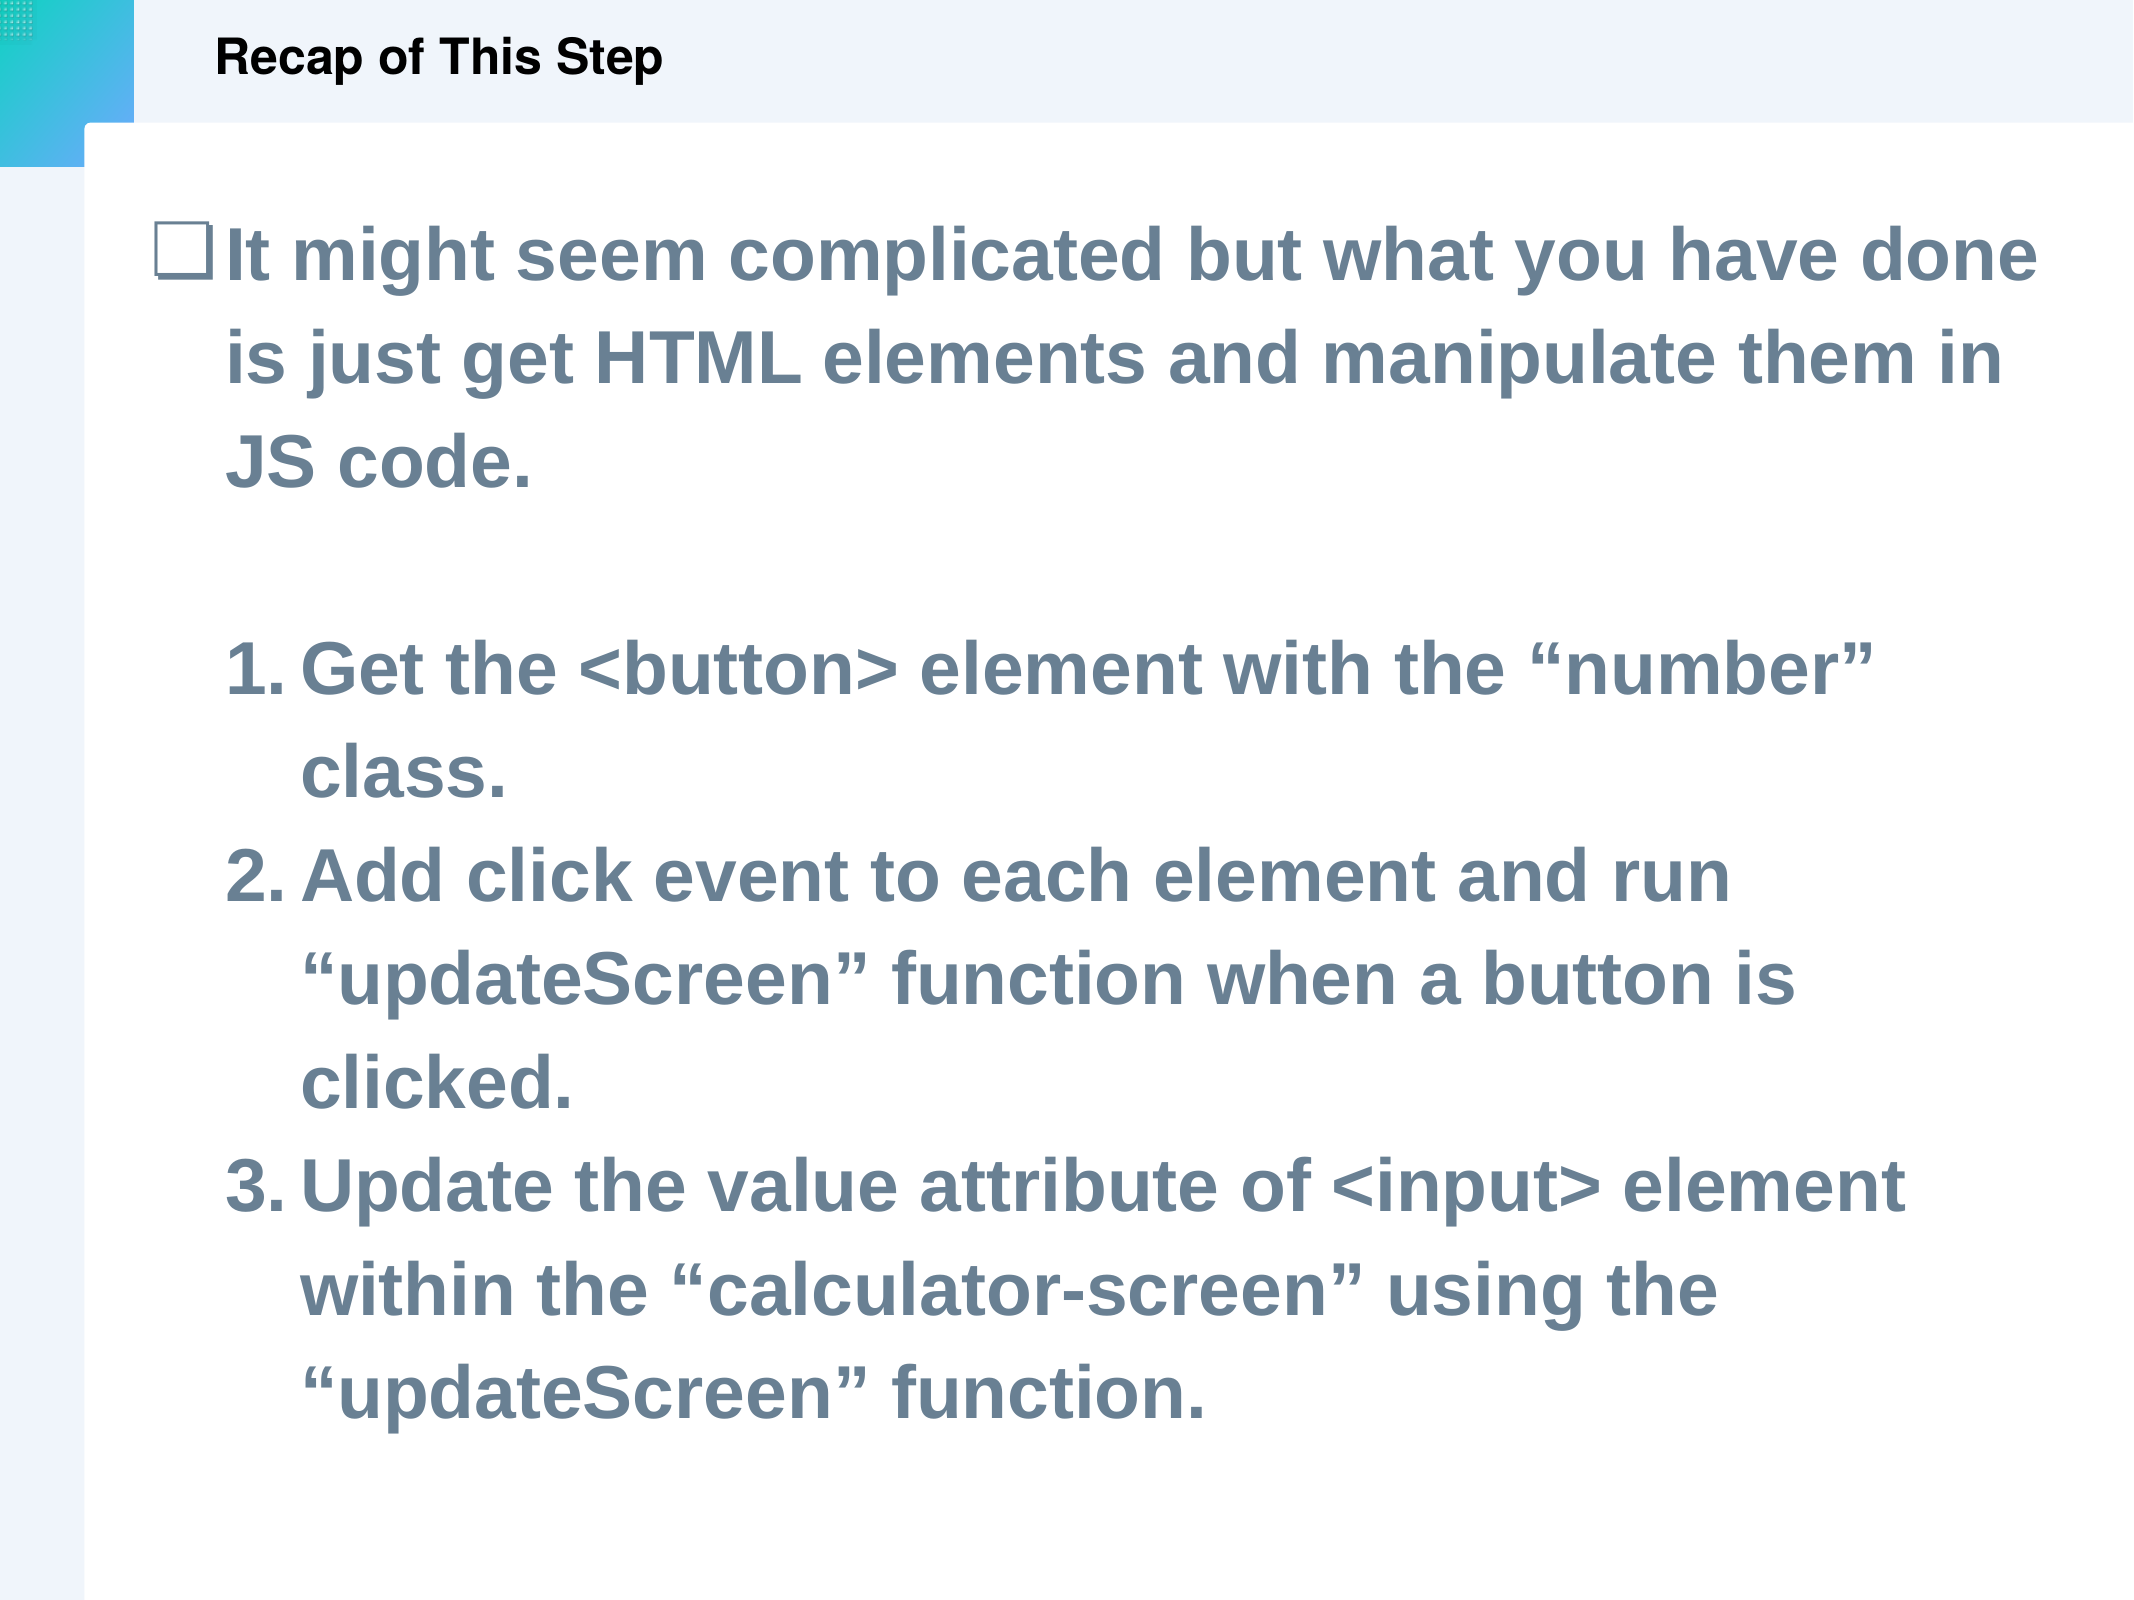

# Recap of This Step
It might seem complicated but what you have done is just get HTML elements and manipulate them in JS code.

Get the <button> element with the “number” class.
Add click event to each element and run “updateScreen” function when a button is clicked.
Update the value attribute of <input> element within the “calculator-screen” using the “updateScreen” function.